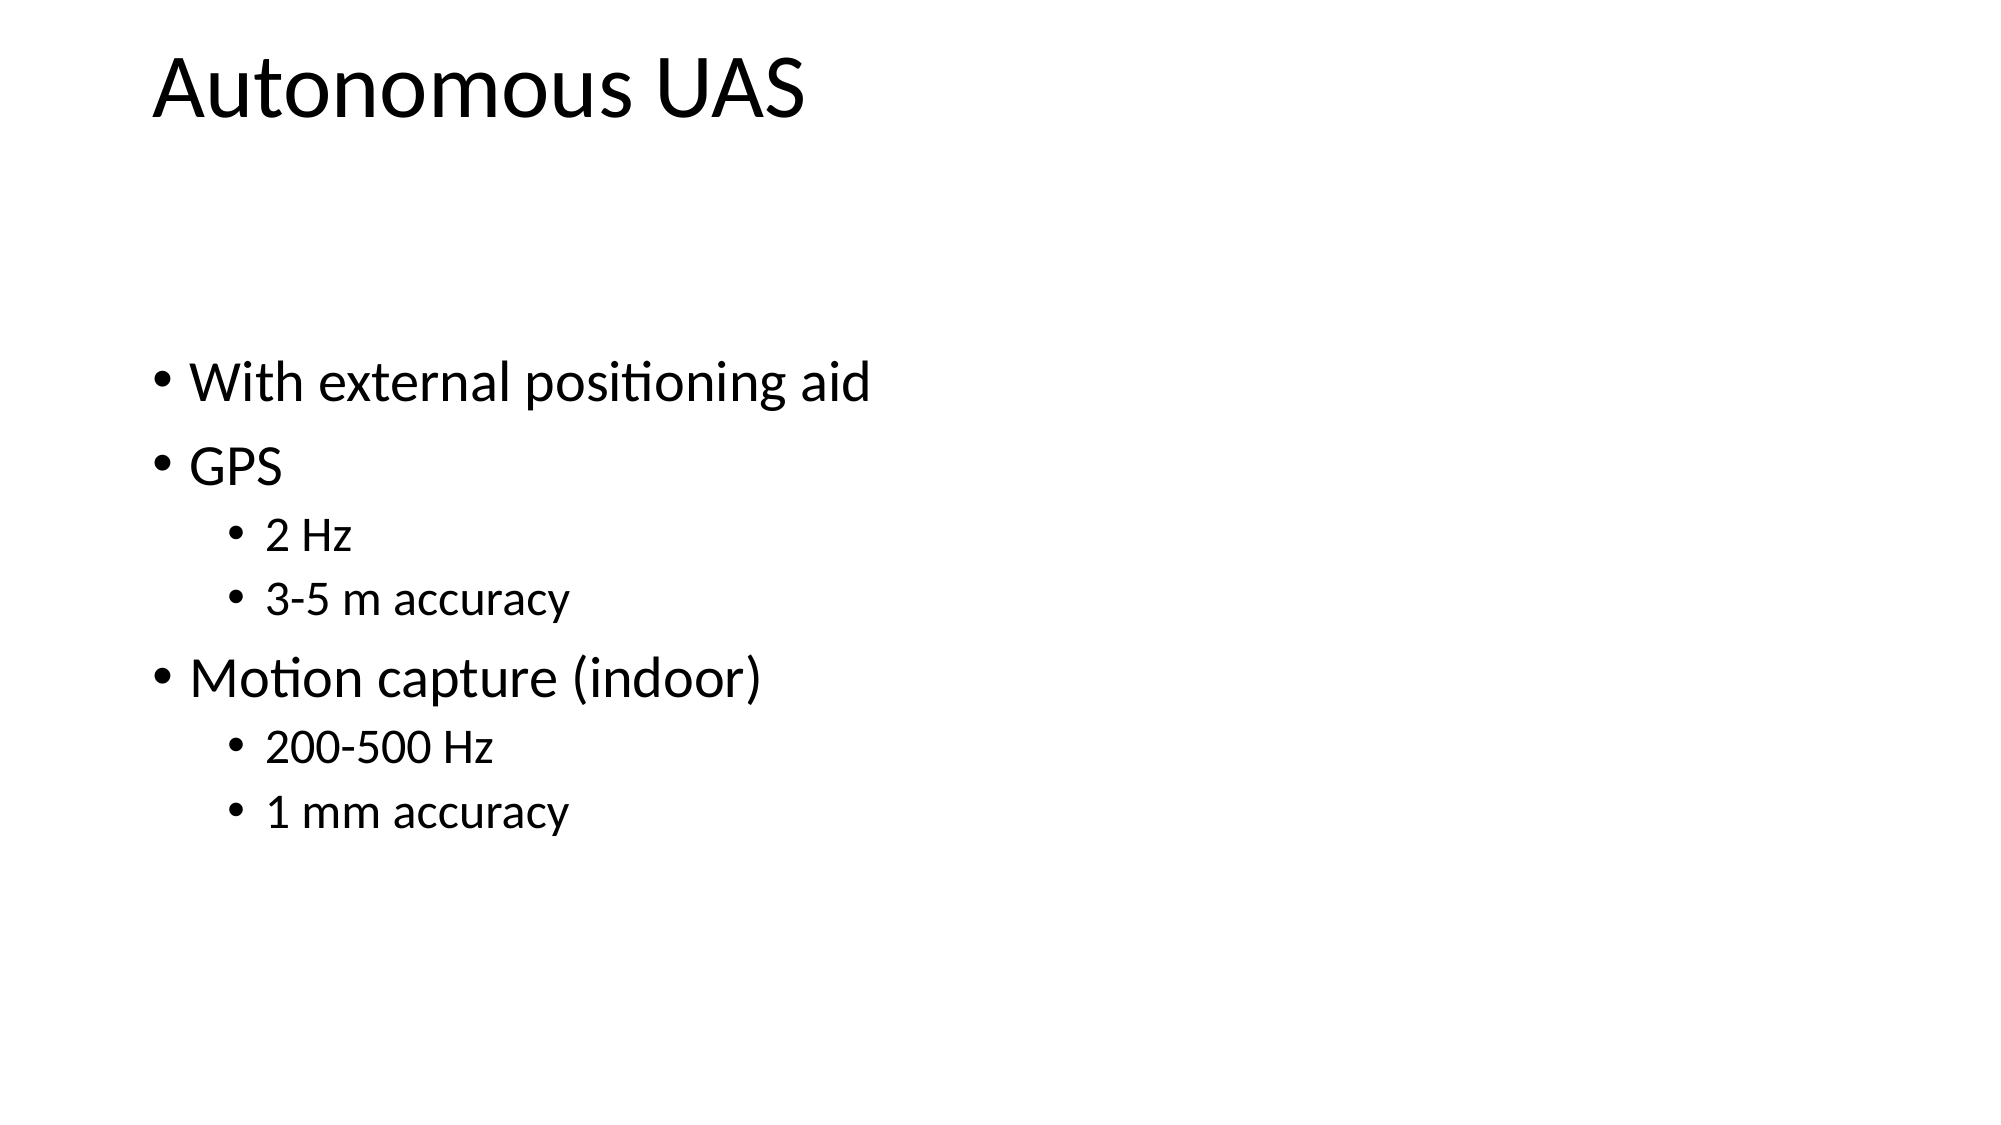

# Autonomous UAS

With external positioning aid
GPS
2 Hz
3-5 m accuracy
Motion capture (indoor)
200-500 Hz
1 mm accuracy